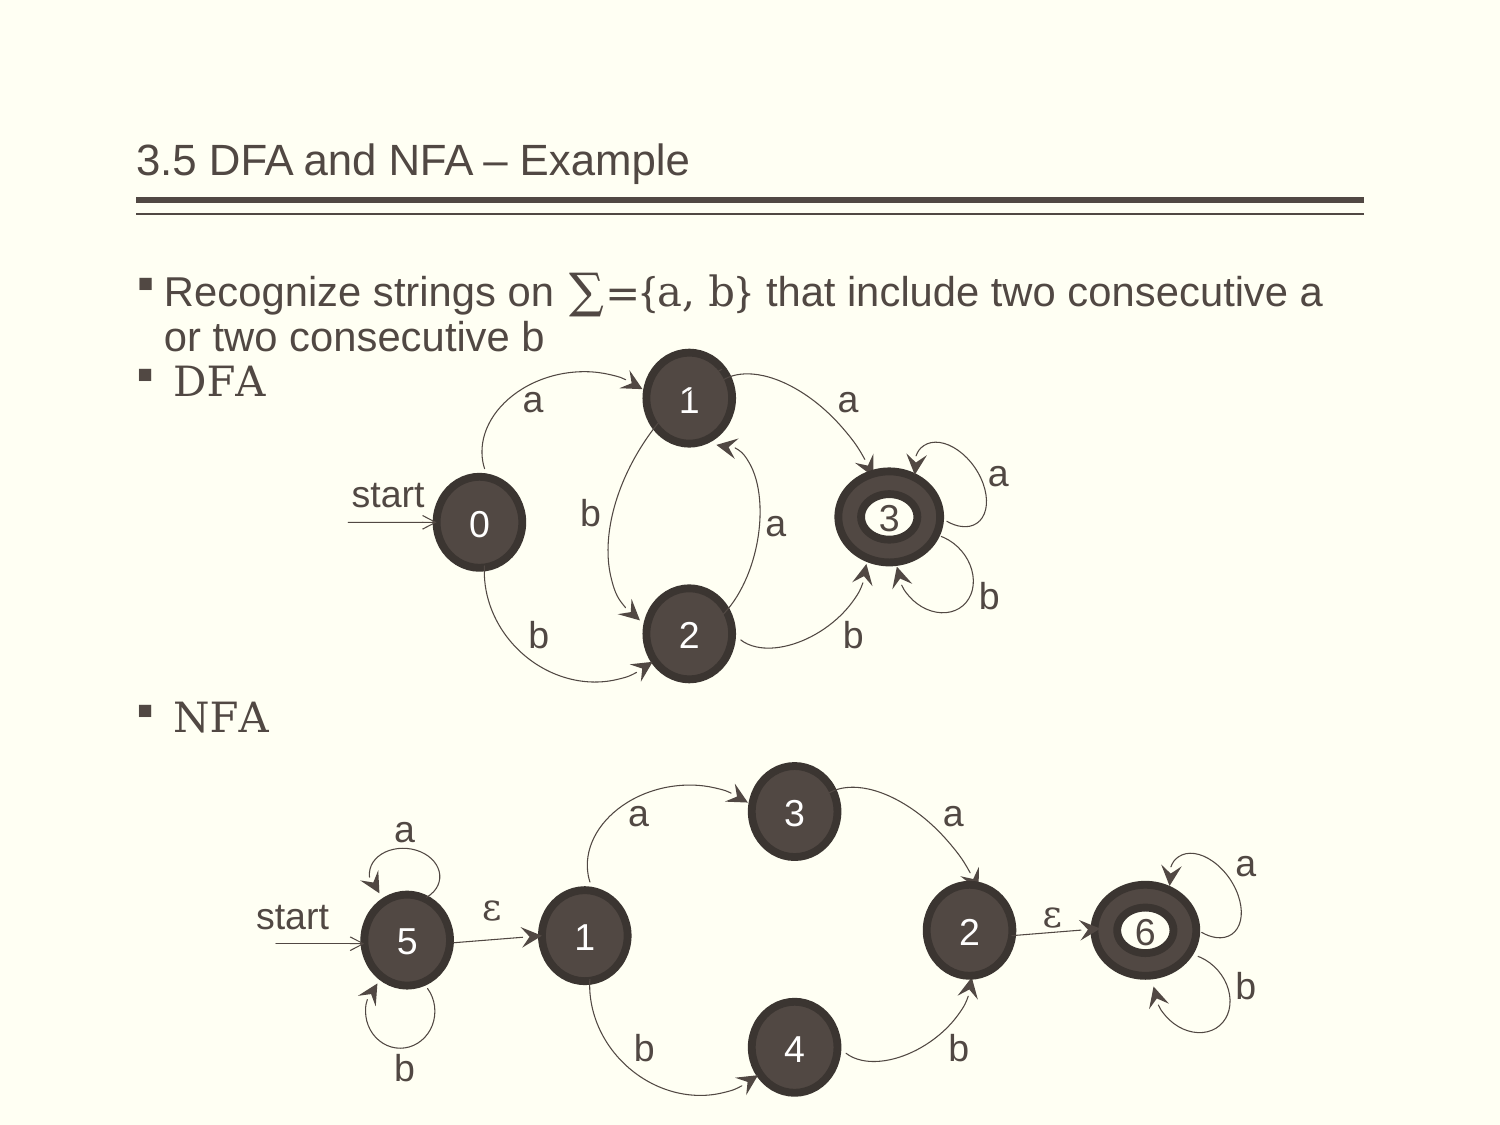

# 3.5 DFA and NFA – Example
Recognize strings on ∑={a, b} that include two consecutive a or two consecutive b
1
a
a

a
3
0
b

a

b
2
b
b

DFA
start
NFA
3
a
a

a

a

ε
ε
start
6
2
1
5

b

4
b
b
b